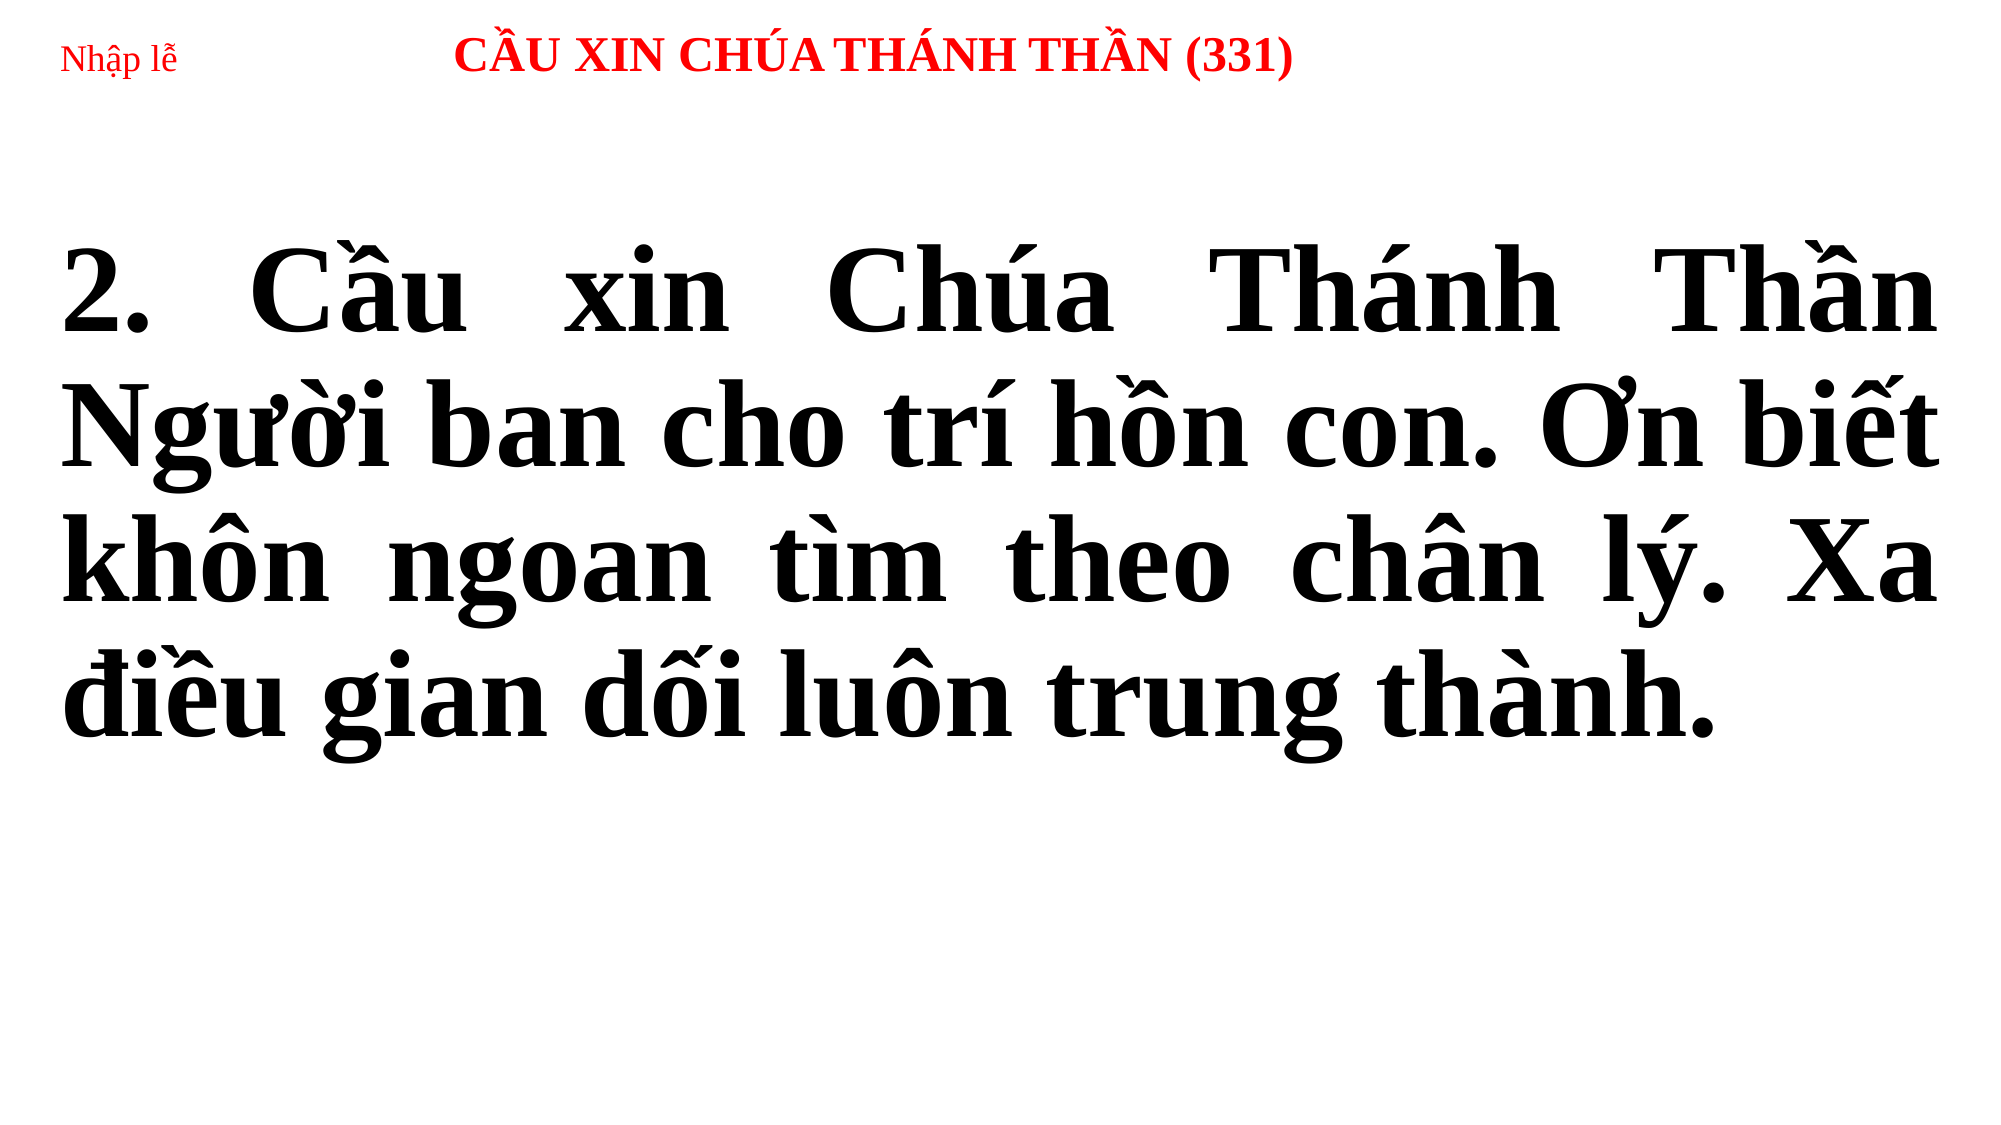

# Nhập lễ                             CẦU XIN CHÚA THÁNH THẦN (331)
2. Cầu xin Chúa Thánh Thần Người ban cho trí hồn con. Ơn biết khôn ngoan tìm theo chân lý. Xa điều gian dối luôn trung thành.